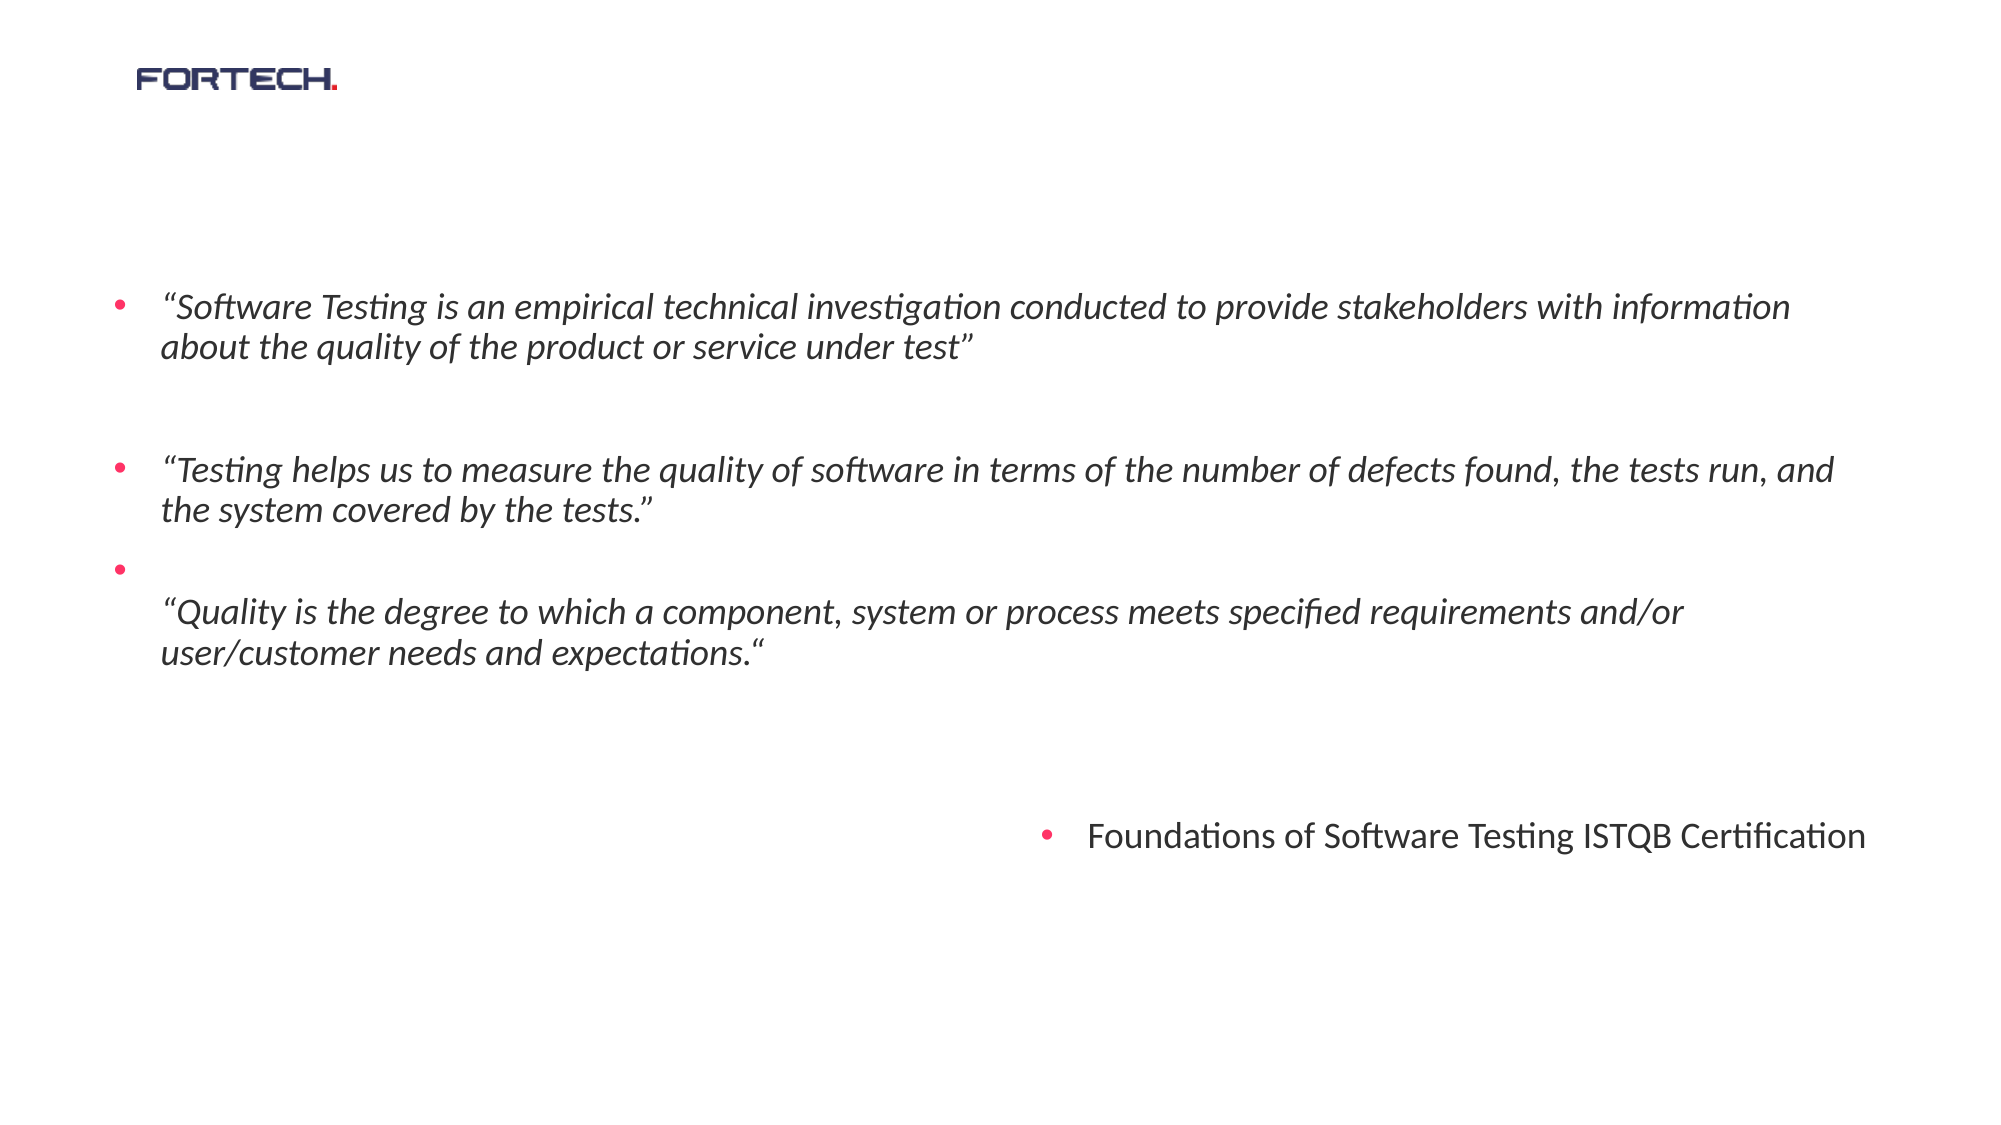

“Software Testing is an empirical technical investigation conducted to provide stakeholders with information about the quality of the product or service under test”

“Testing helps us to measure the quality of software in terms of the number of defects found, the tests run, and the system covered by the tests.”
“Quality is the degree to which a component, system or process meets specified requirements and/or user/customer needs and expectations.“

Foundations of Software Testing ISTQB Certification